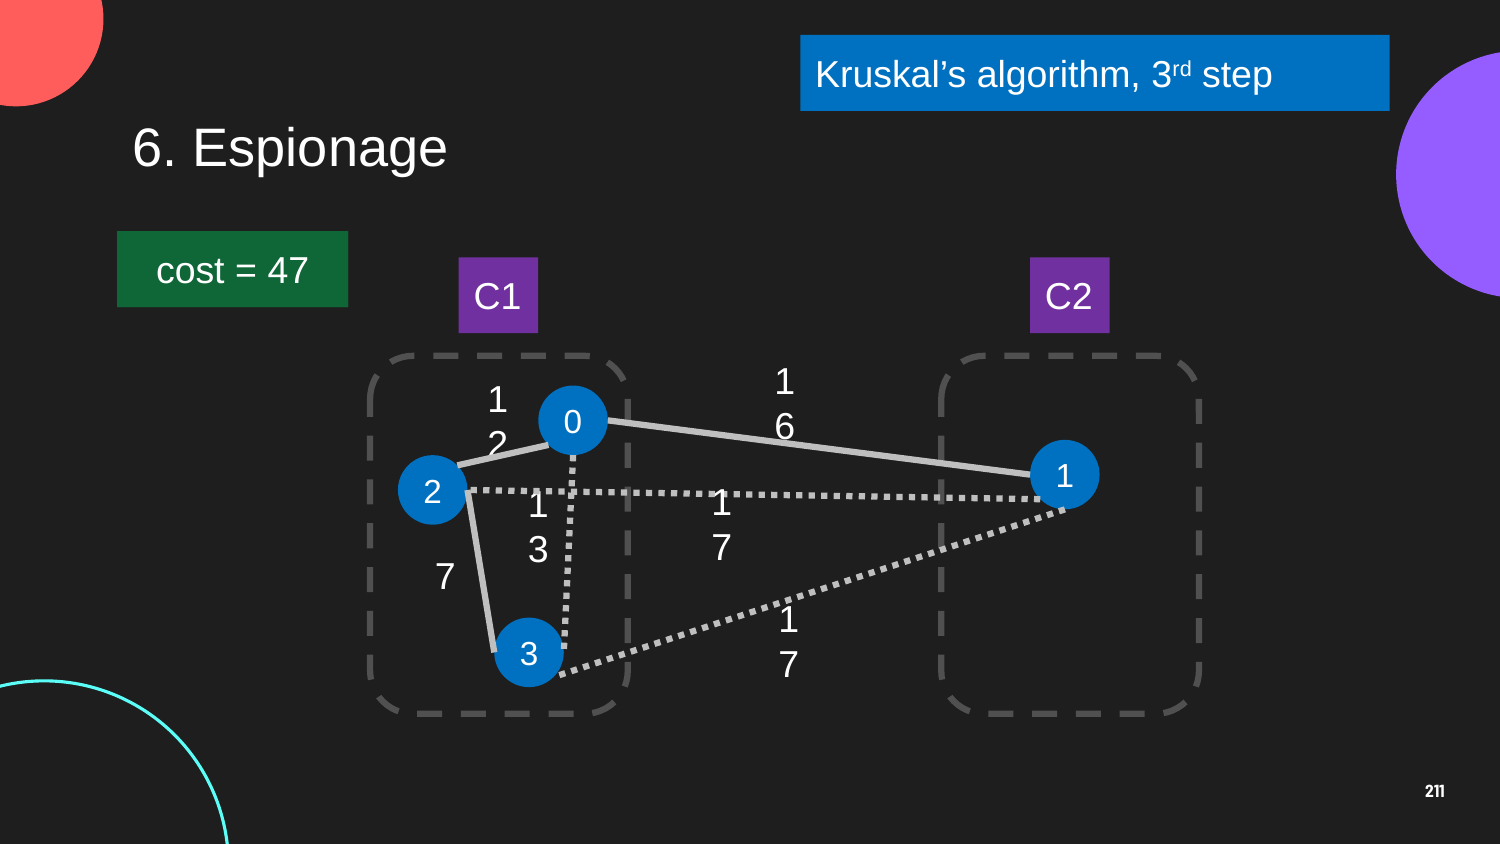

Kruskal’s algorithm, 3rd step
6. Espionage
+ 17 + 17
cost = 47
C1
C2

16
0
12
1
2
17
13
7
17
3
211